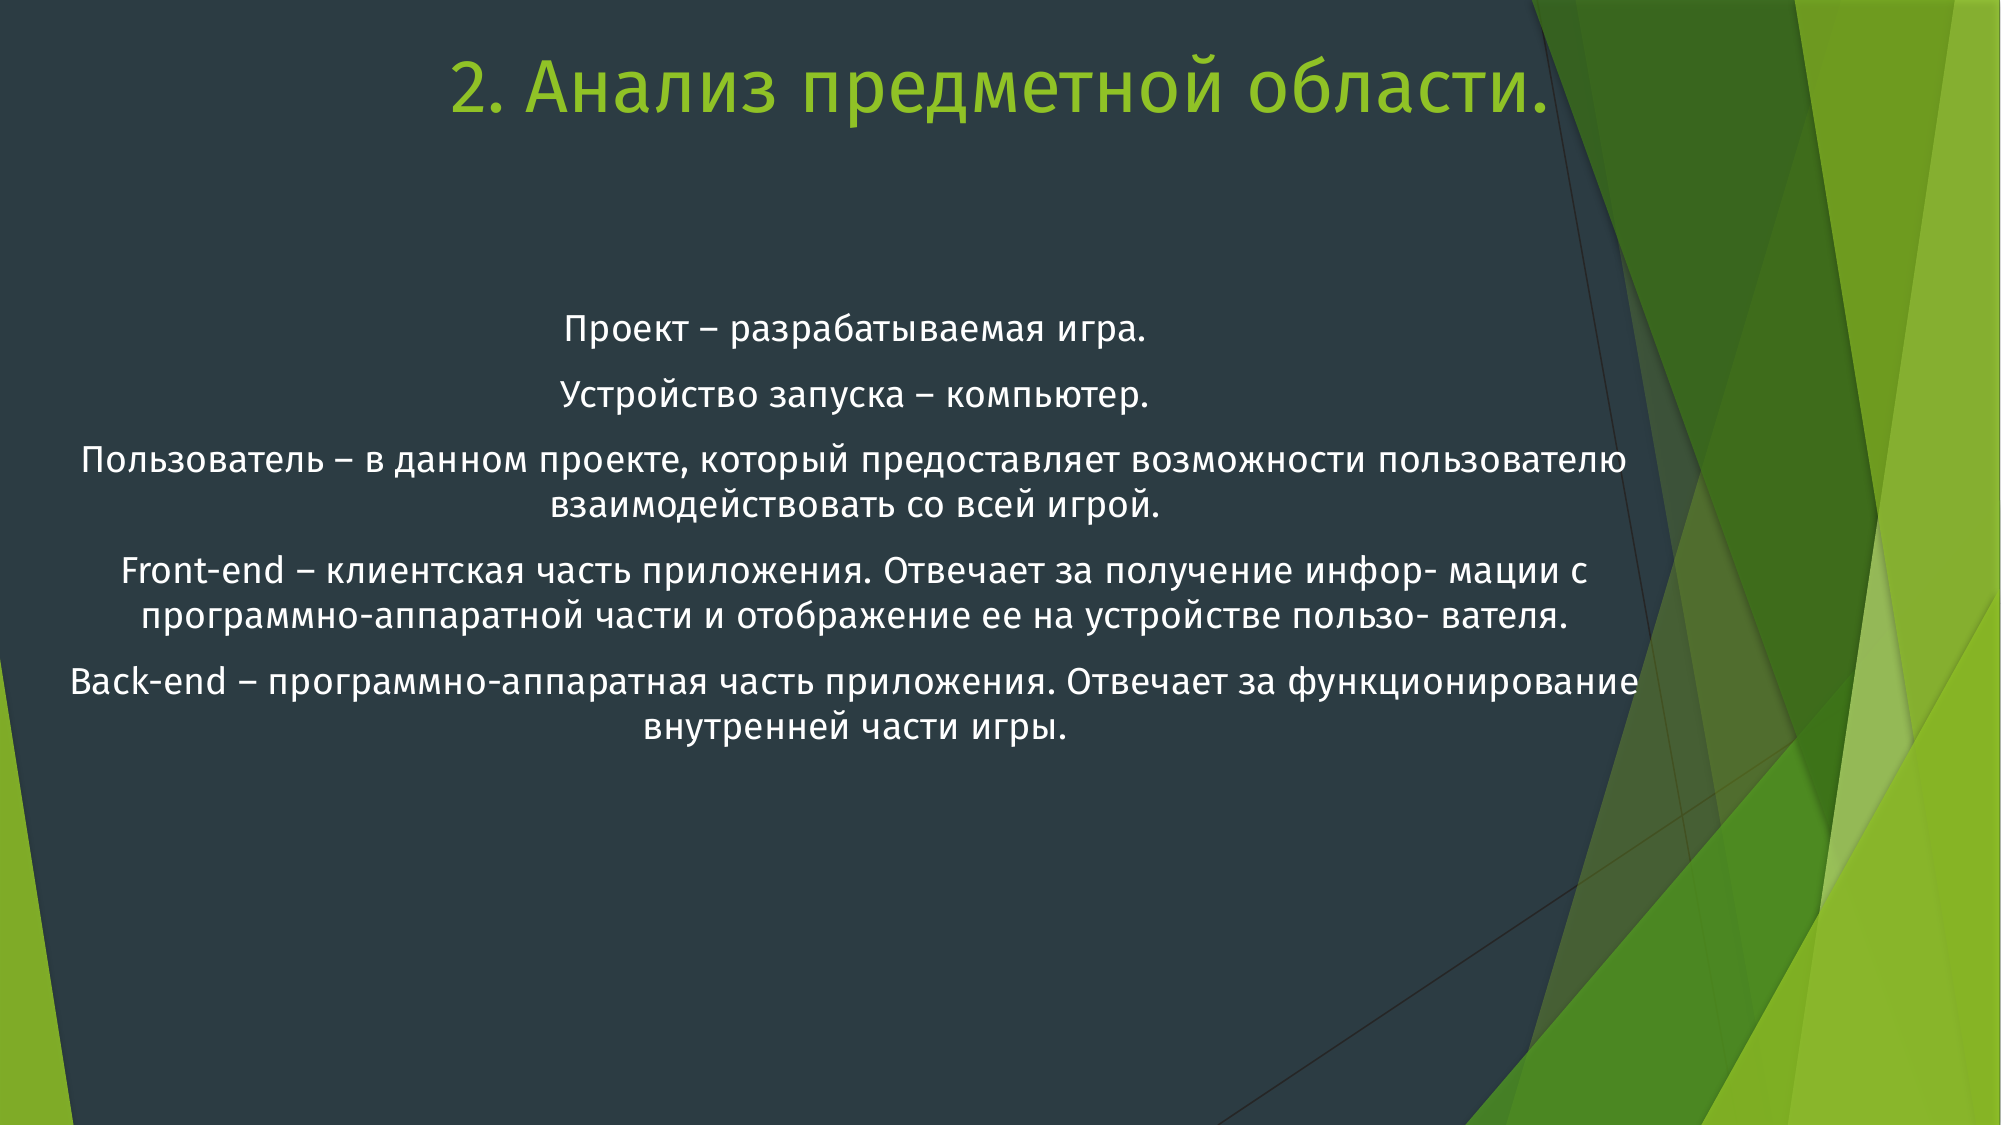

# 2. Анализ предметной области.
Проект – разрабатываемая игра.
Устройство запуска – компьютер.
Пользователь – в данном проекте, который предоставляет возможности пользователю взаимодействовать со всей игрой.
Front-end – клиентская часть приложения. Отвечает за получение инфор- мации с программно-аппаратной части и отображение ее на устройстве пользо- вателя.
Back-end – программно-аппаратная часть приложения. Отвечает за функционирование внутренней части игры.